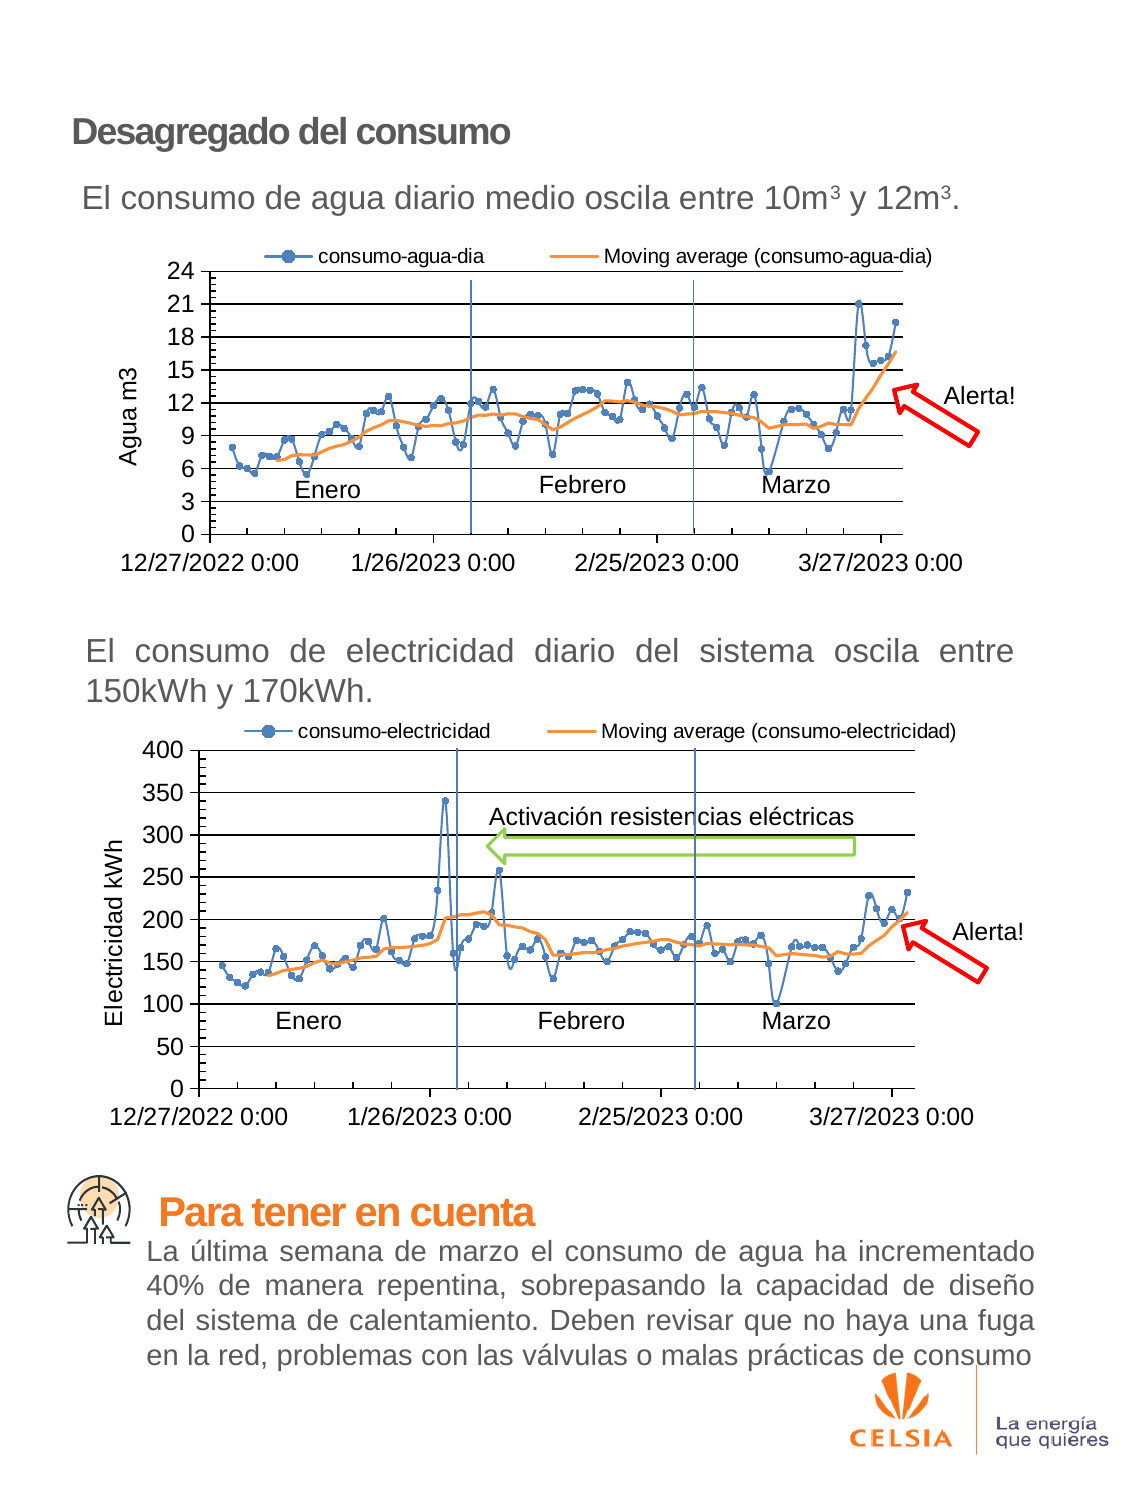

# Desagregado del consumo
El consumo de agua diario medio oscila entre 10m3 y 12m3.

### Chart

| Category | consumo-agua-dia |
|---|---|
Alerta!

Febrero
Marzo
Enero
El consumo de electricidad diario del sistema oscila entre 150kWh y 170kWh.

### Chart

| Category | consumo-electricidad |
|---|---|
Activación resistencias eléctricas

Alerta!

Febrero
Marzo
Enero
Para tener en cuenta

La última semana de marzo el consumo de agua ha incrementado 40% de manera repentina, sobrepasando la capacidad de diseño del sistema de calentamiento. Deben revisar que no haya una fuga en la red, problemas con las válvulas o malas prácticas de consumo